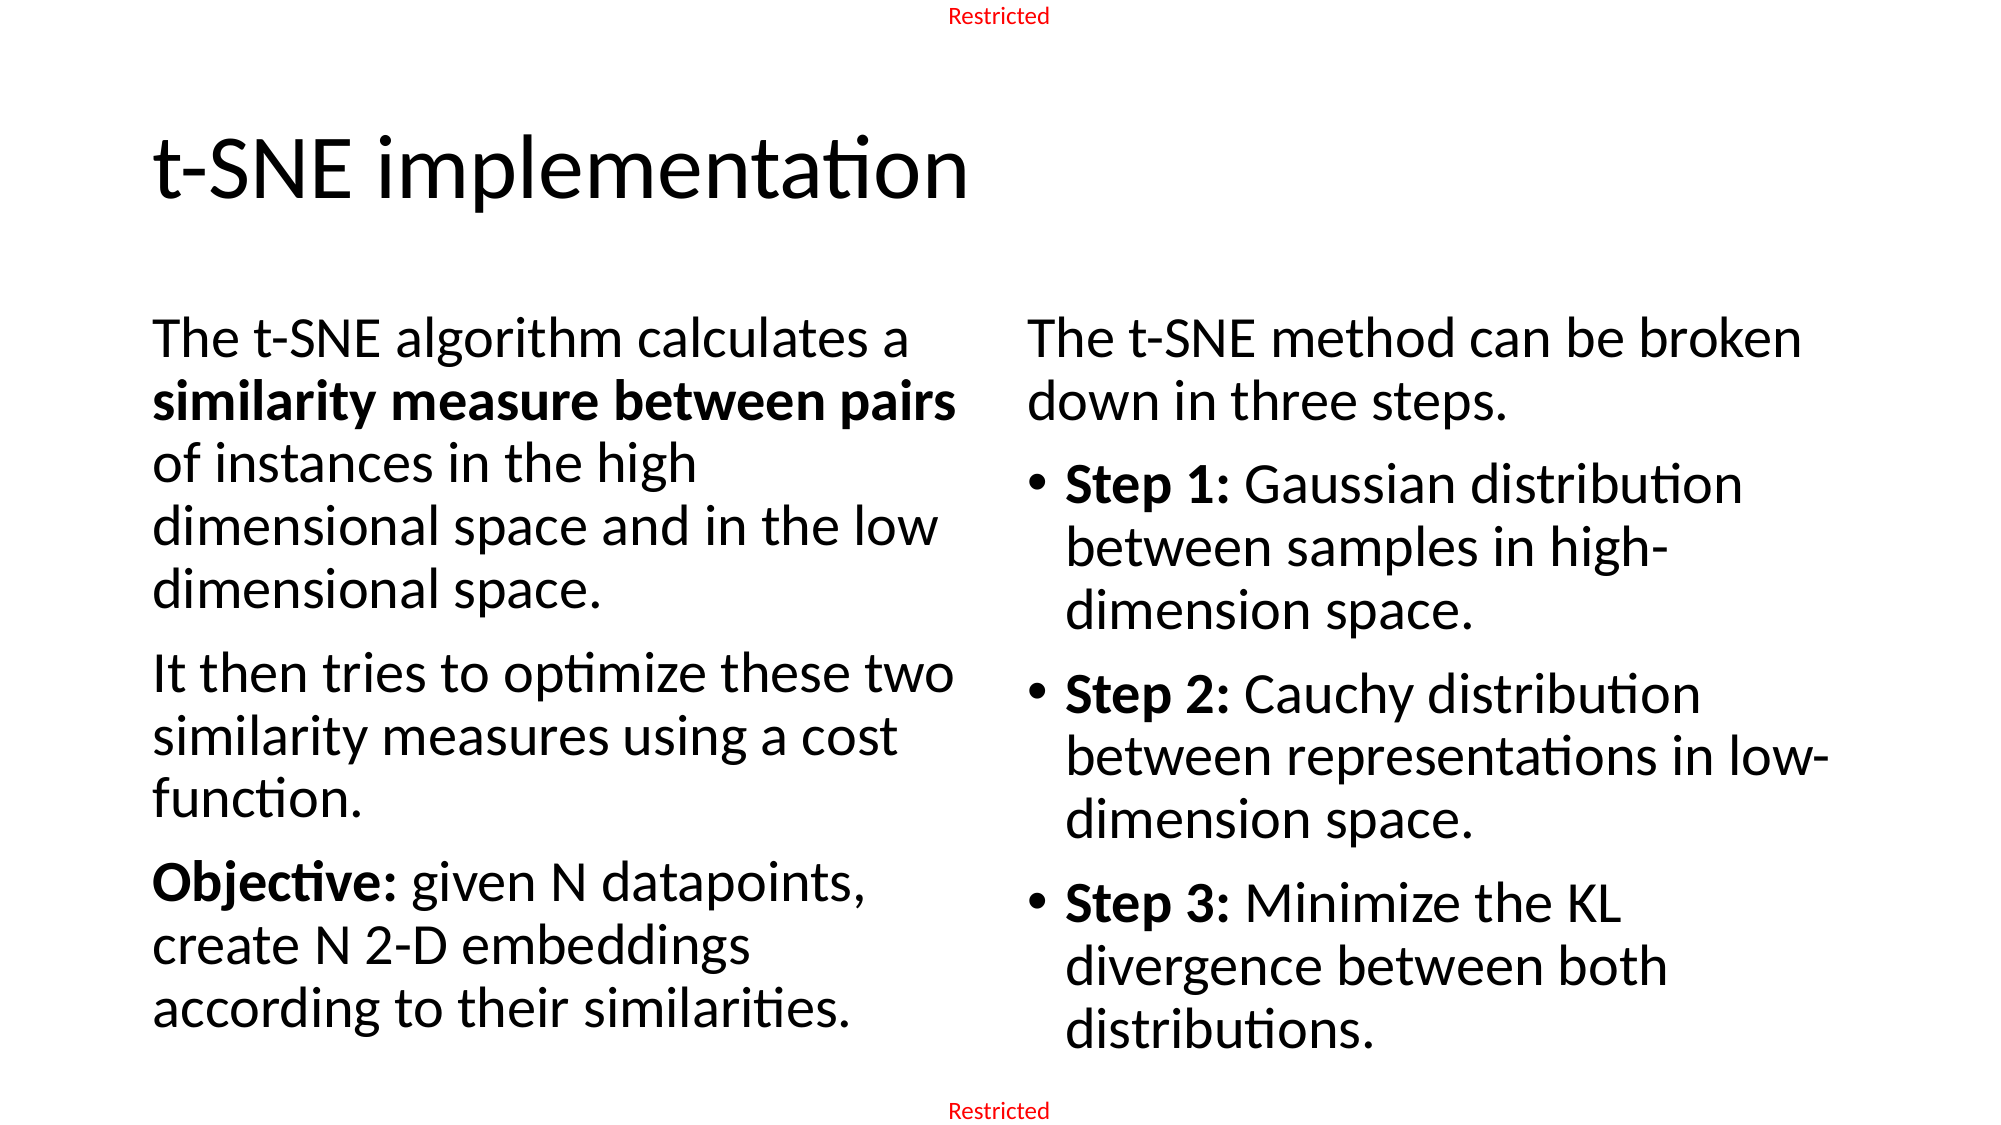

# t-SNE implementation
The t-SNE algorithm calculates a similarity measure between pairs of instances in the high dimensional space and in the low dimensional space.
It then tries to optimize these two similarity measures using a cost function.
Objective: given N datapoints, create N 2-D embeddings according to their similarities.

The t-SNE method can be broken down in three steps.
Step 1: Gaussian distribution between samples in high-dimension space.
Step 2: Cauchy distribution between representations in low-dimension space.
Step 3: Minimize the KL divergence between both distributions.